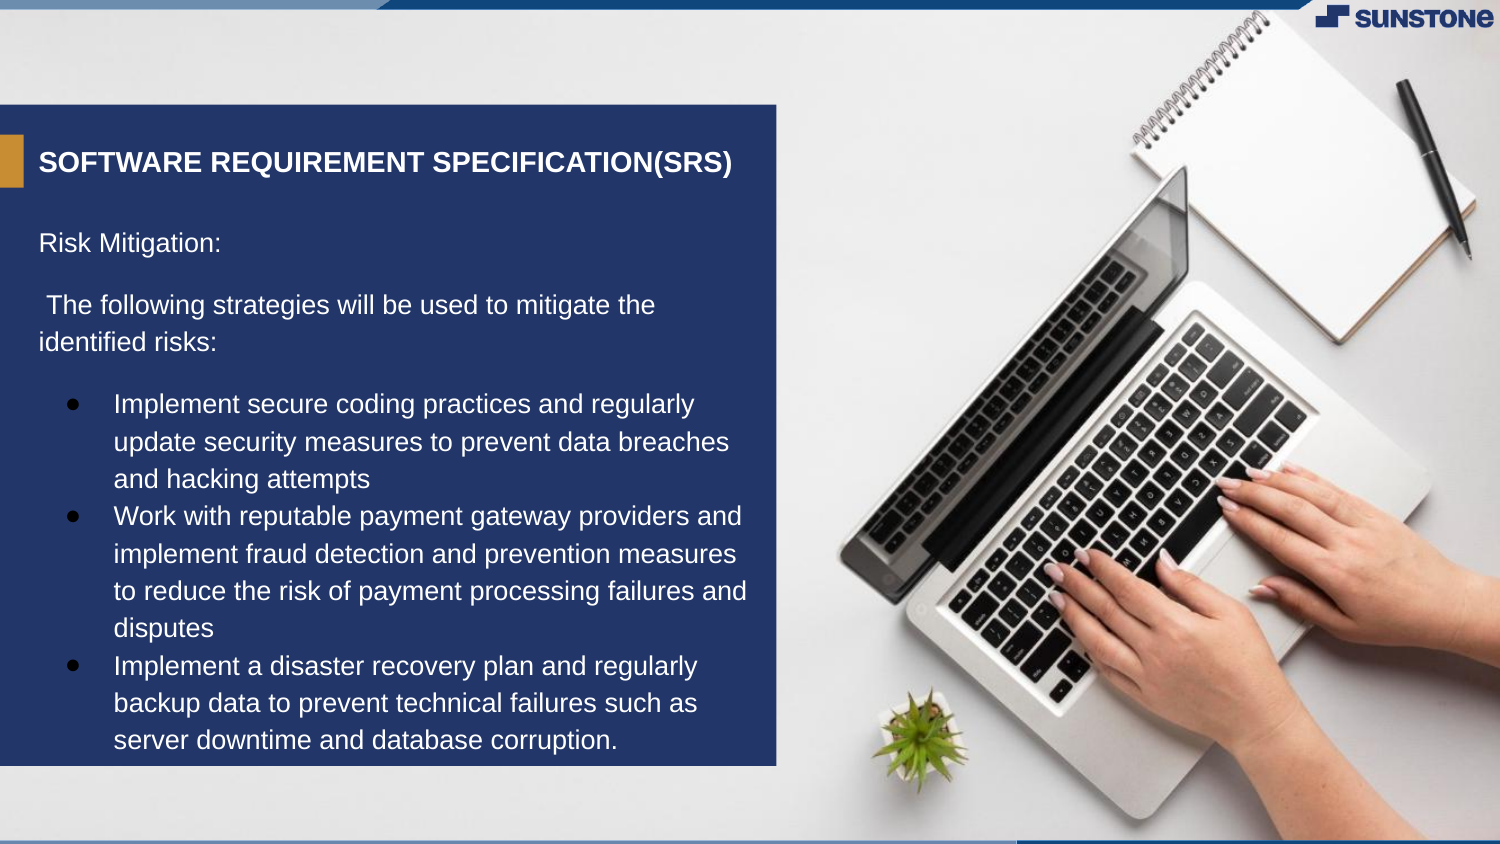

# SOFTWARE REQUIREMENT SPECIFICATION(SRS)
Risk Mitigation:
 The following strategies will be used to mitigate the identified risks:
Implement secure coding practices and regularly update security measures to prevent data breaches and hacking attempts
Work with reputable payment gateway providers and implement fraud detection and prevention measures to reduce the risk of payment processing failures and disputes
Implement a disaster recovery plan and regularly backup data to prevent technical failures such as server downtime and database corruption.